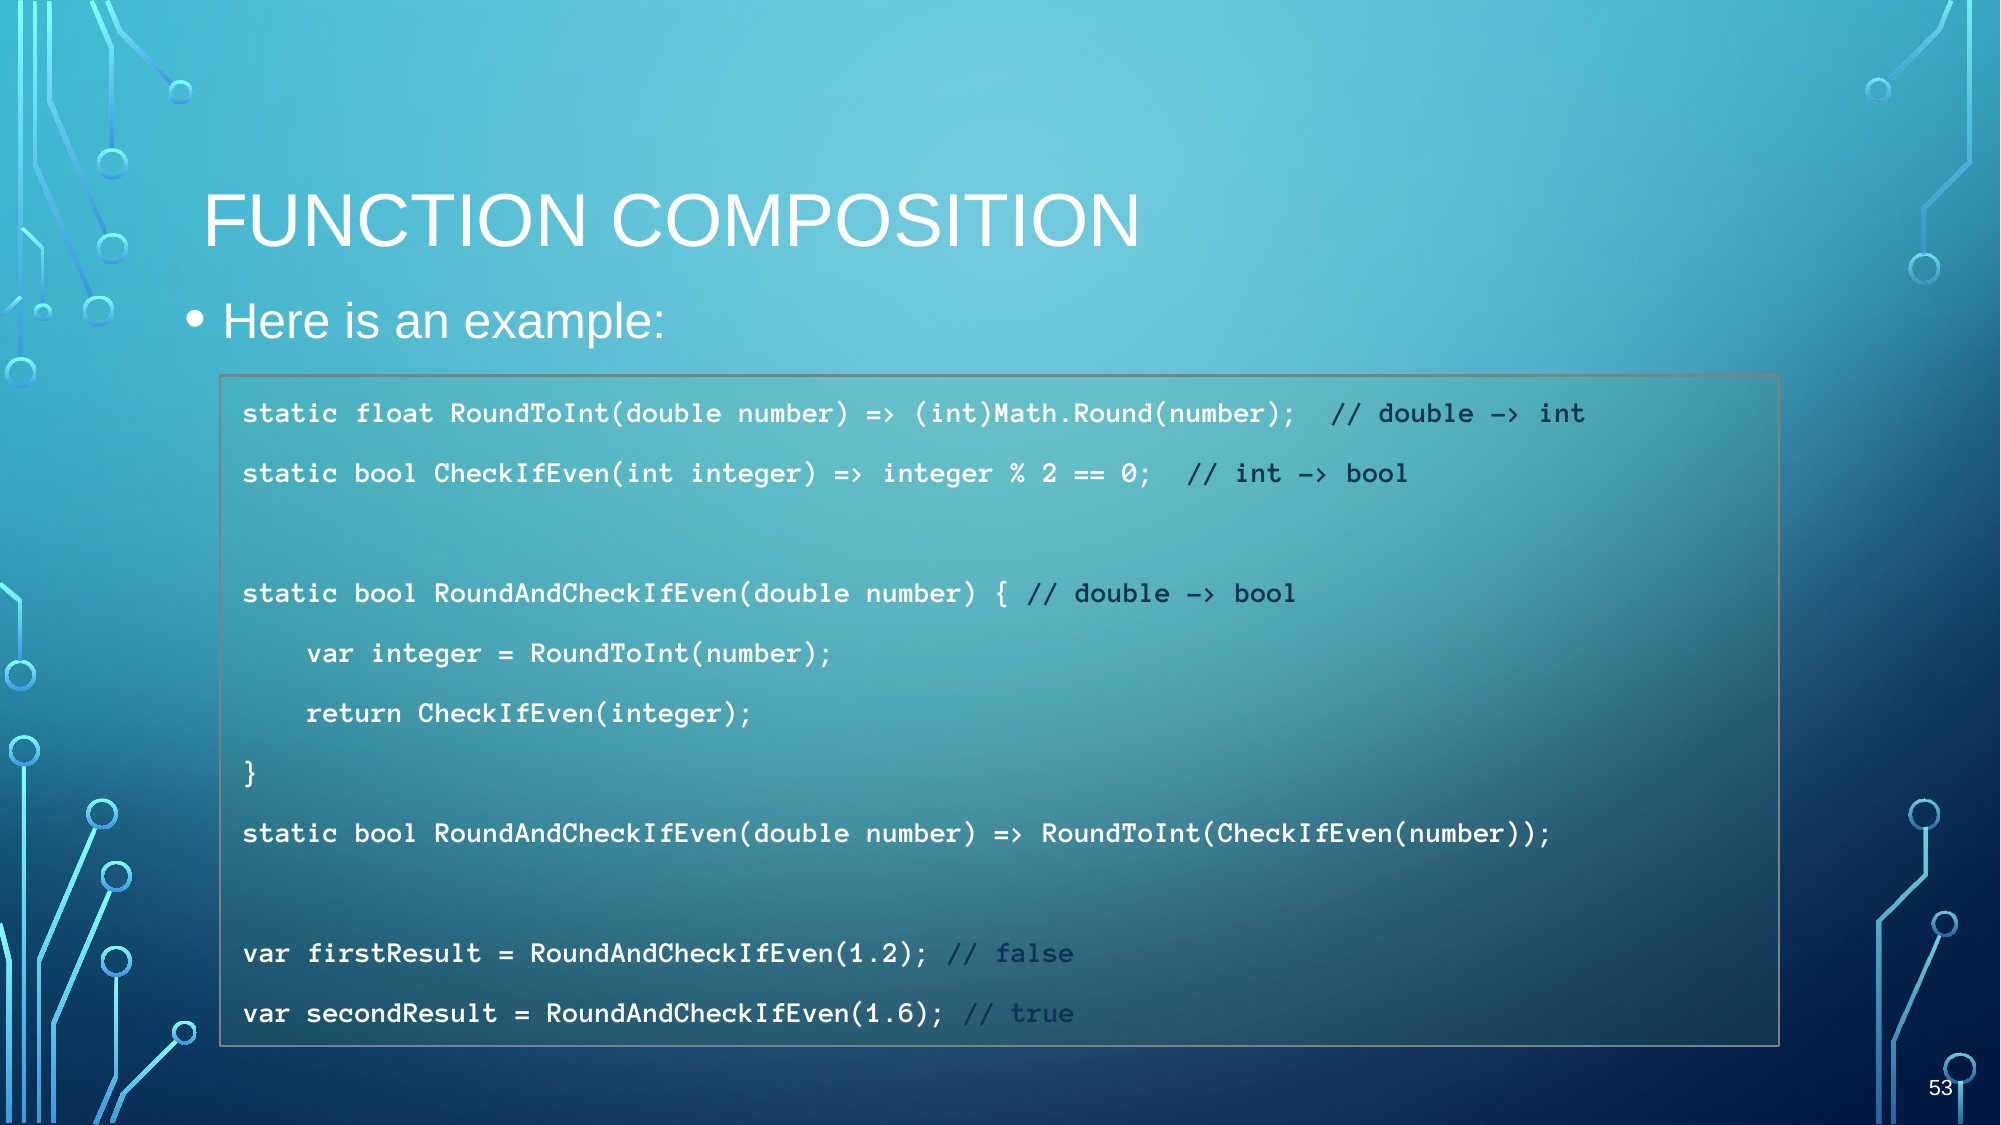

# Function composition
Here is an example:

static float RoundToInt(double number) => (int)Math.Round(number);  // double -> int
static bool CheckIfEven(int integer) => integer % 2 == 0;  // int -> bool

static bool RoundAndCheckIfEven(double number) { // double -> bool
    var integer = RoundToInt(number);
    return CheckIfEven(integer);
}
static bool RoundAndCheckIfEven(double number) => RoundToInt(CheckIfEven(number));

var firstResult = RoundAndCheckIfEven(1.2); // false
var secondResult = RoundAndCheckIfEven(1.6); // true
53